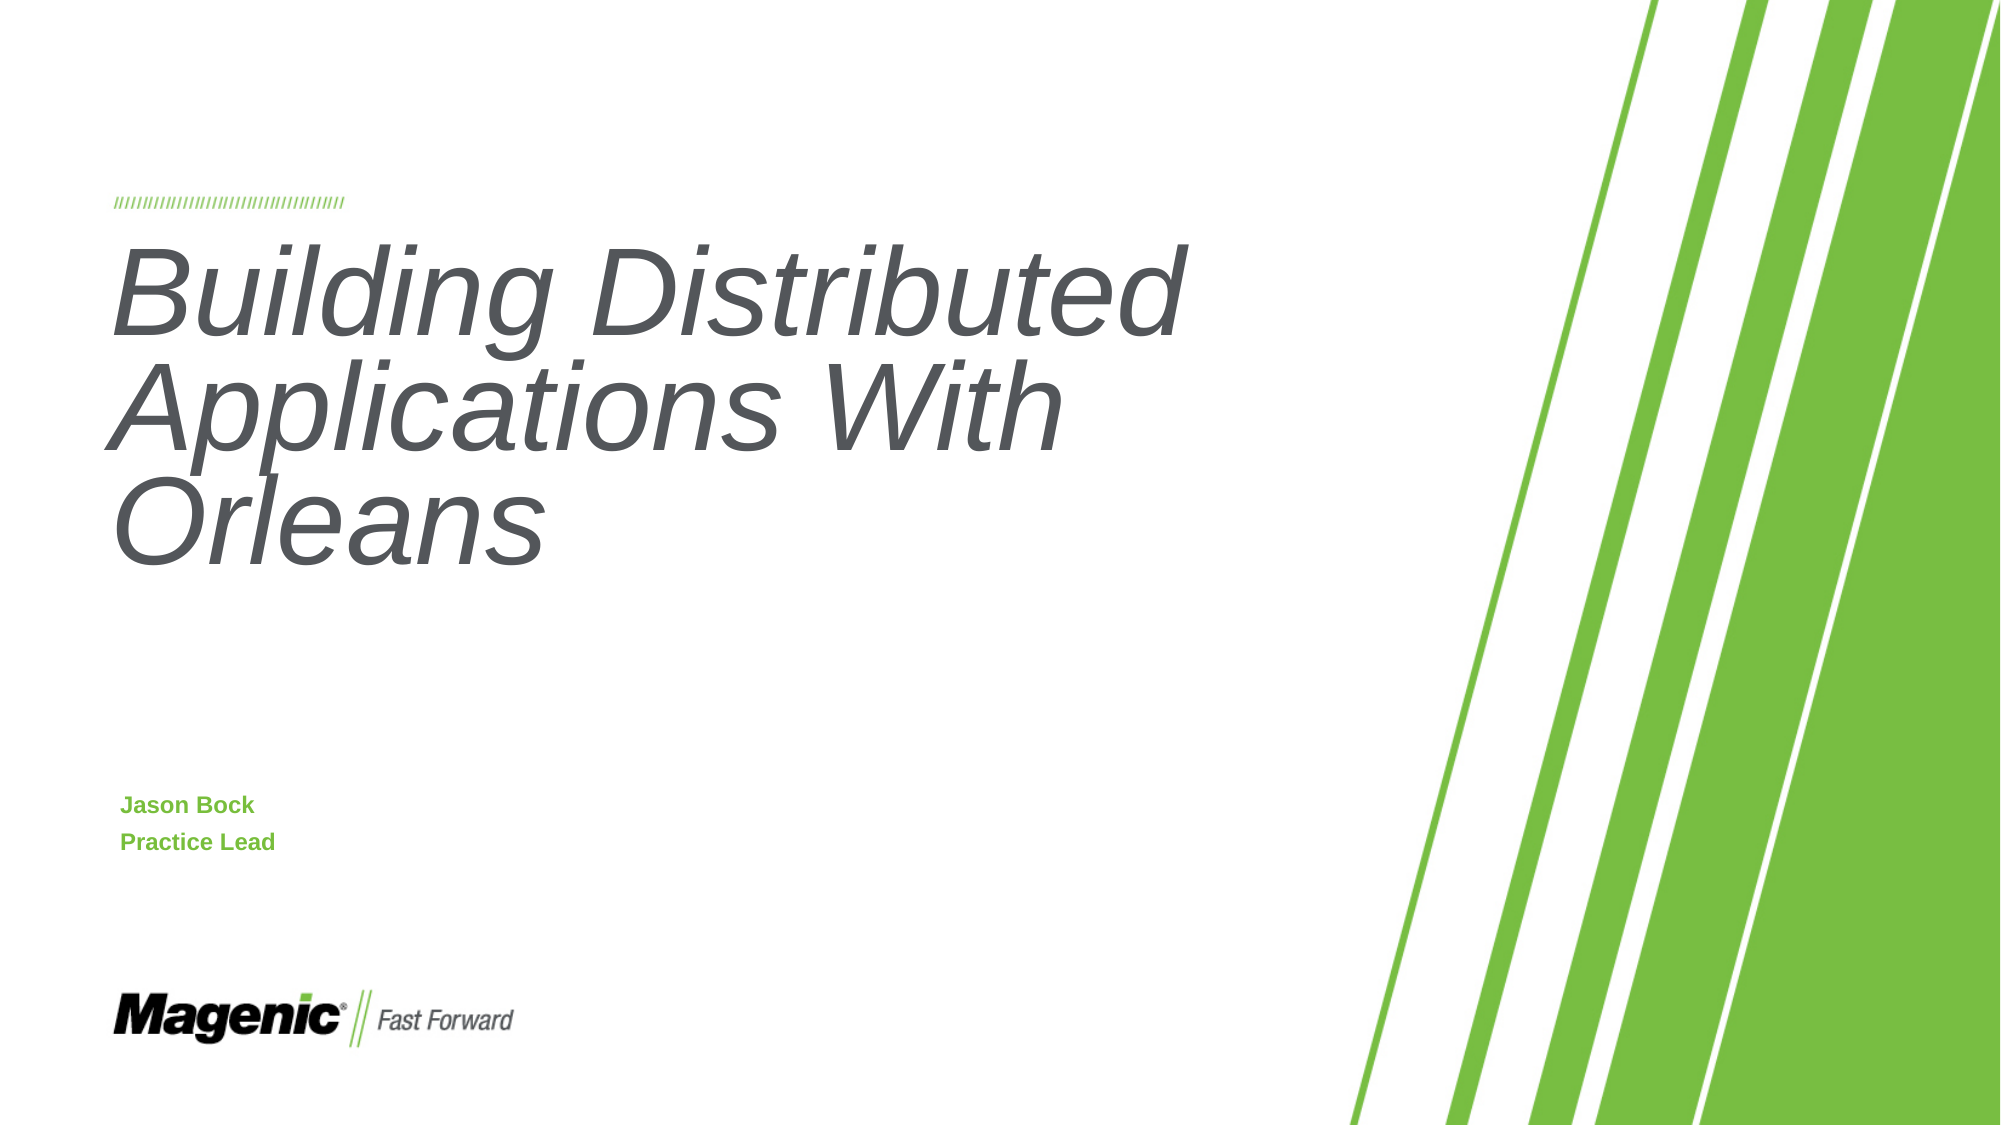

# Building Distributed Applications With Orleans

Jason Bock
Practice Lead